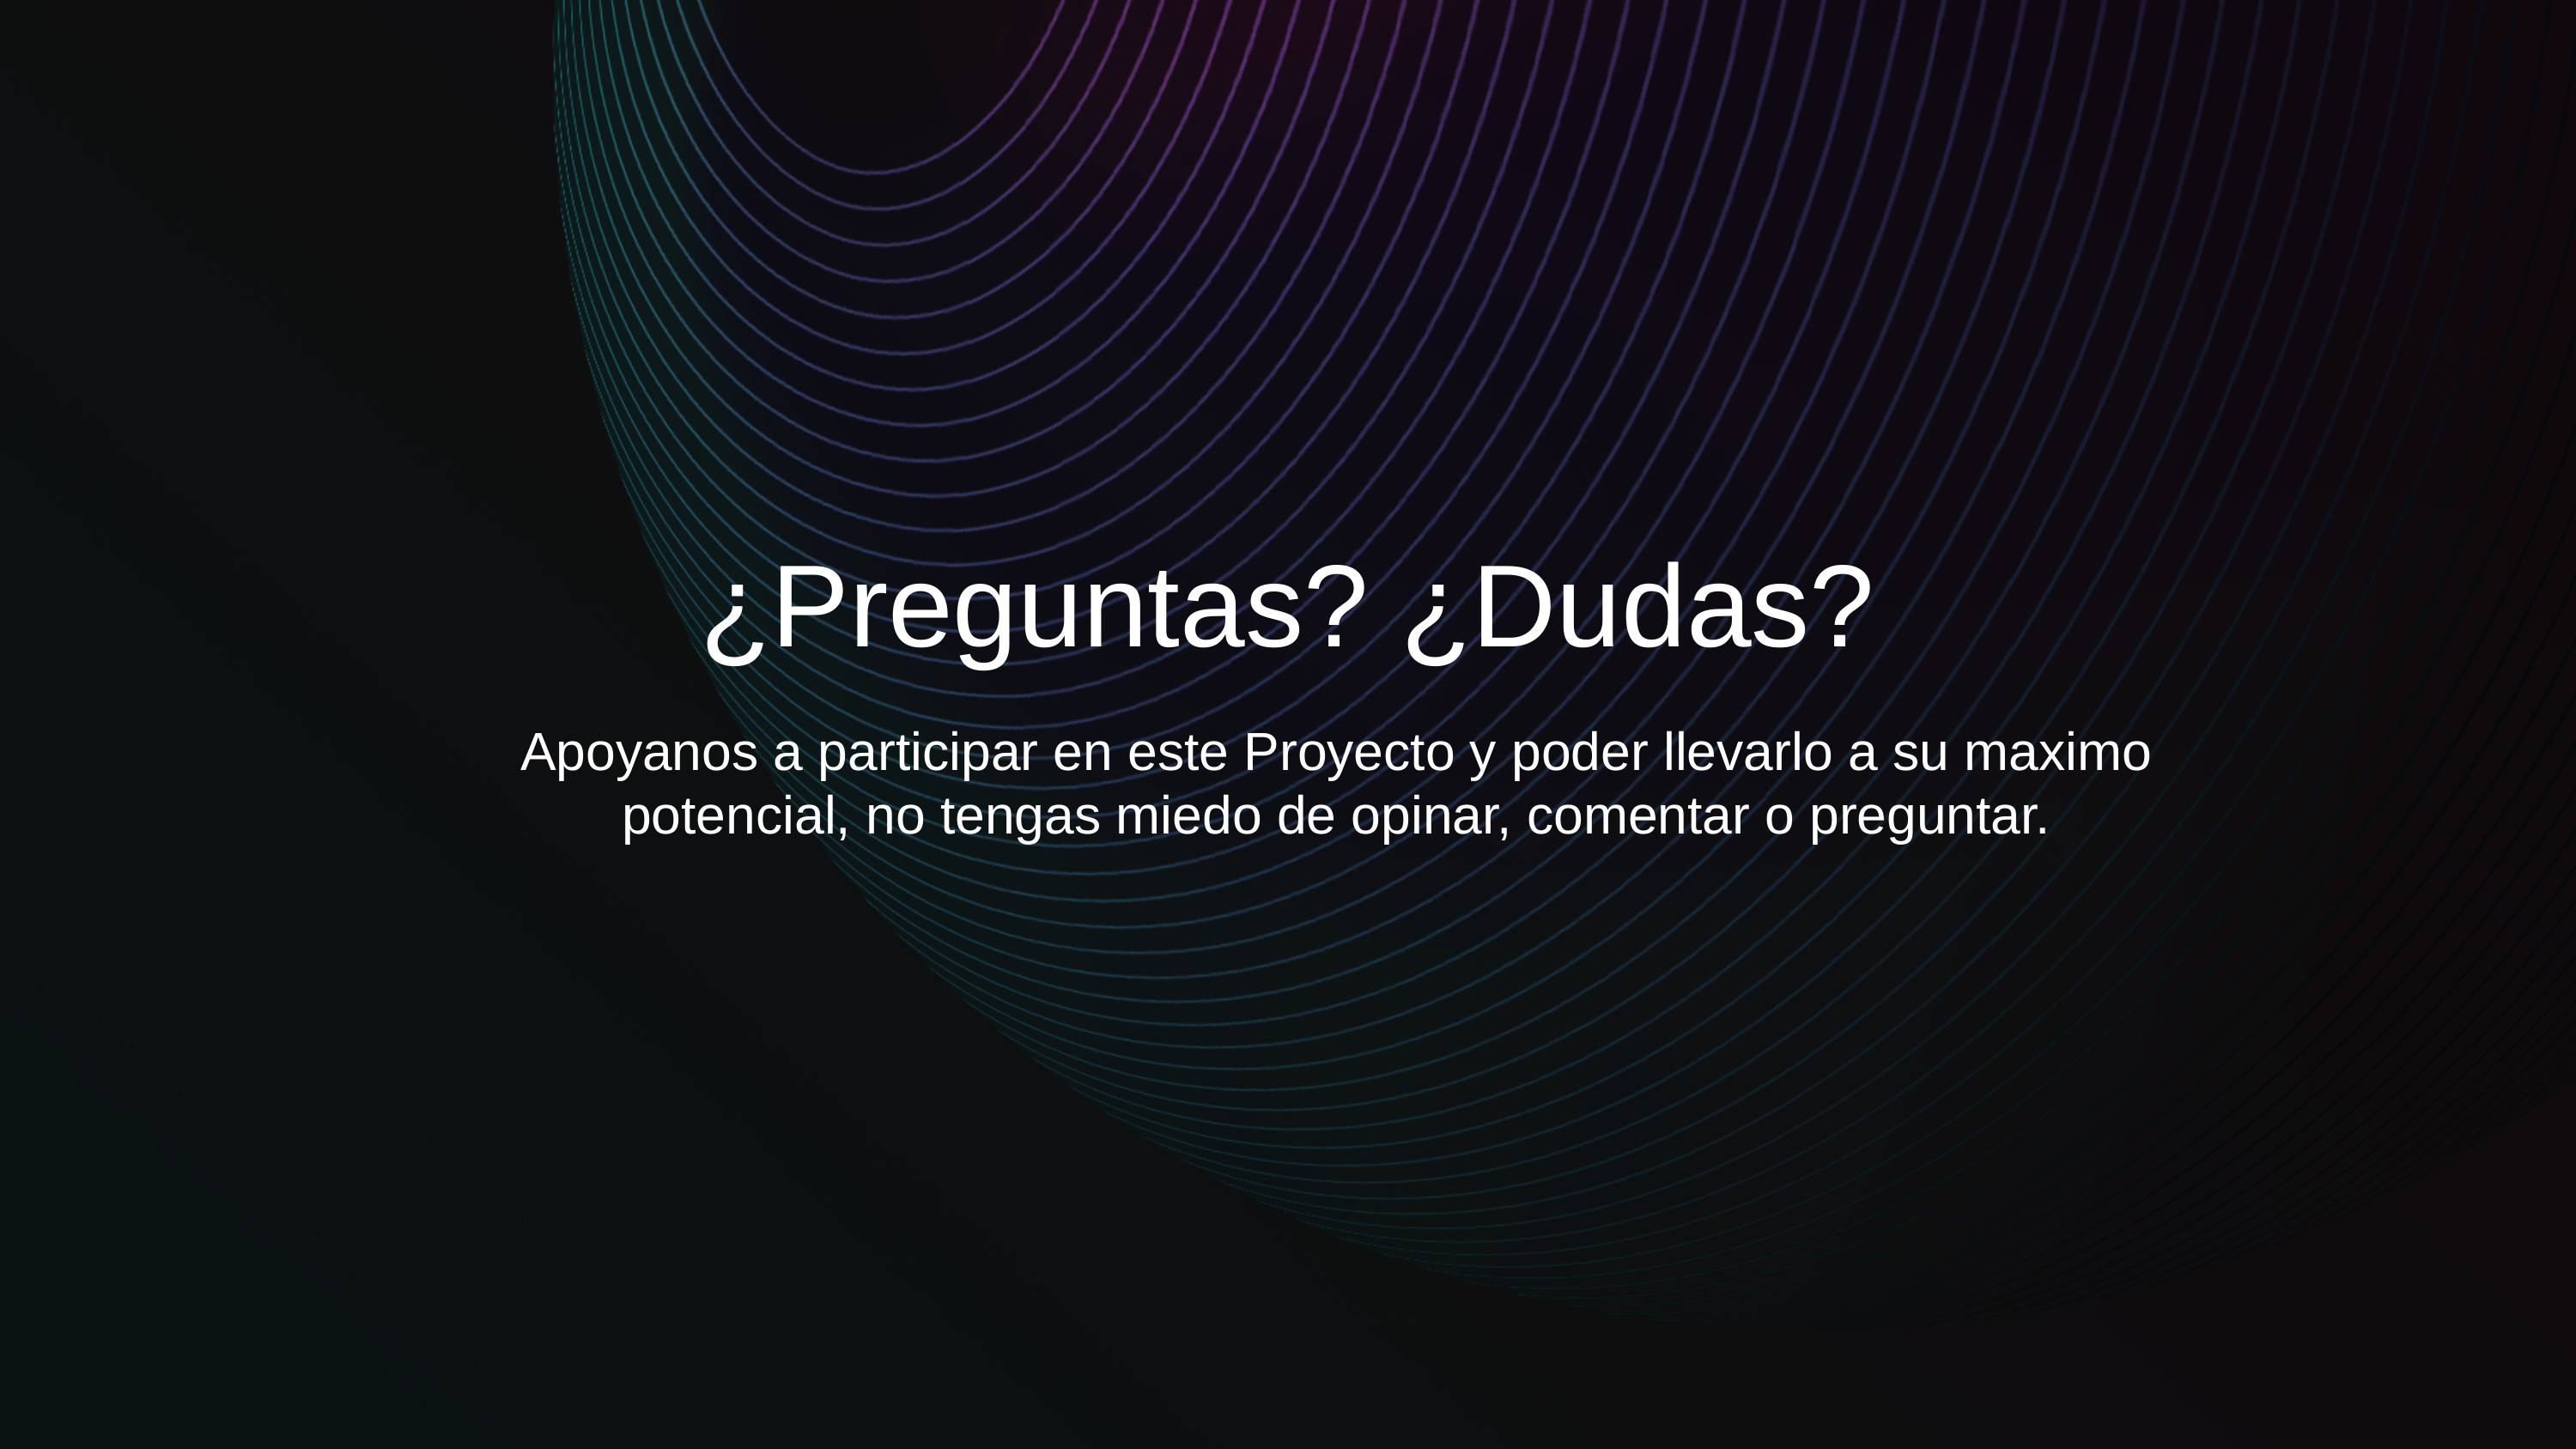

¿Preguntas? ¿Dudas?
Apoyanos a participar en este Proyecto y poder llevarlo a su maximo potencial, no tengas miedo de opinar, comentar o preguntar.